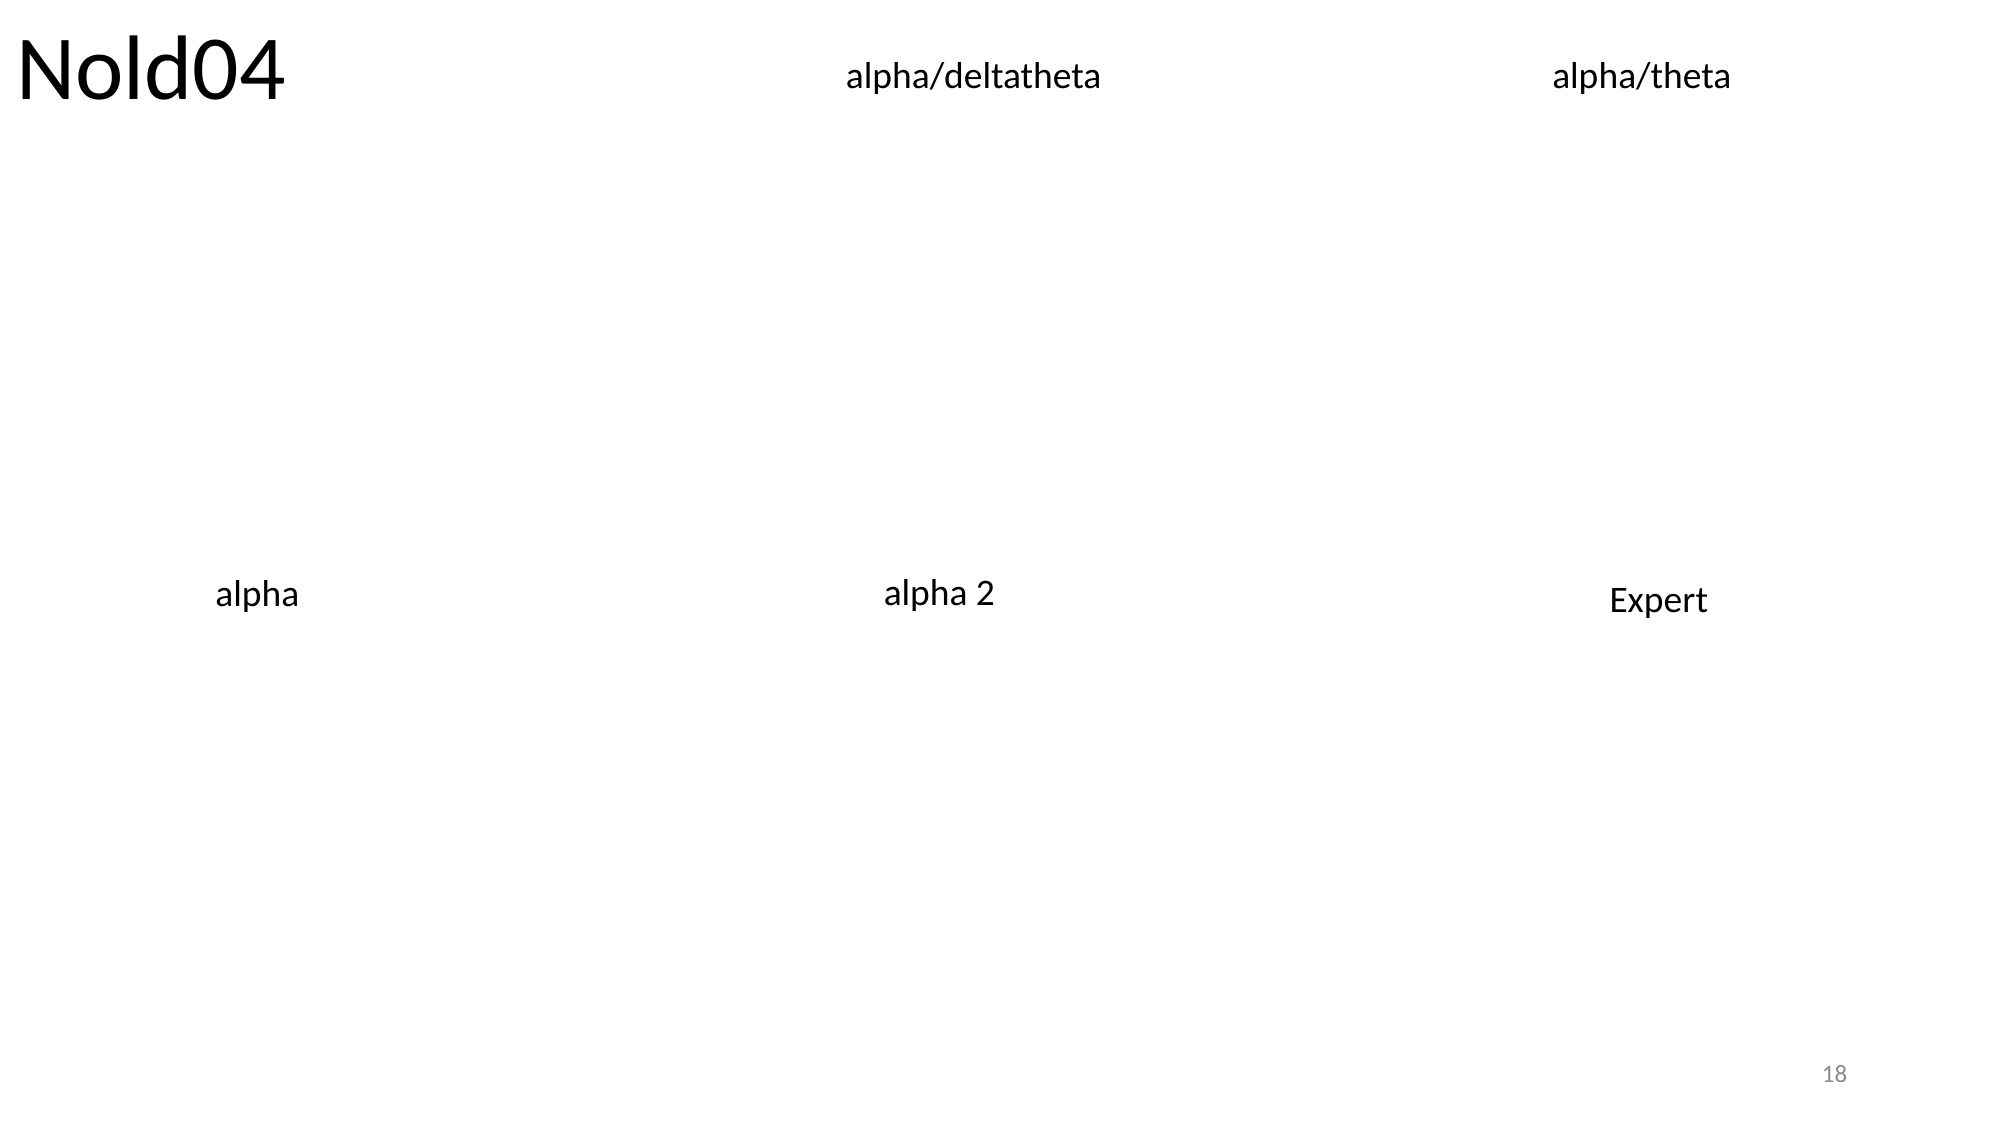

Nold04
alpha/deltatheta
alpha/theta
alpha 2
alpha
Expert
18